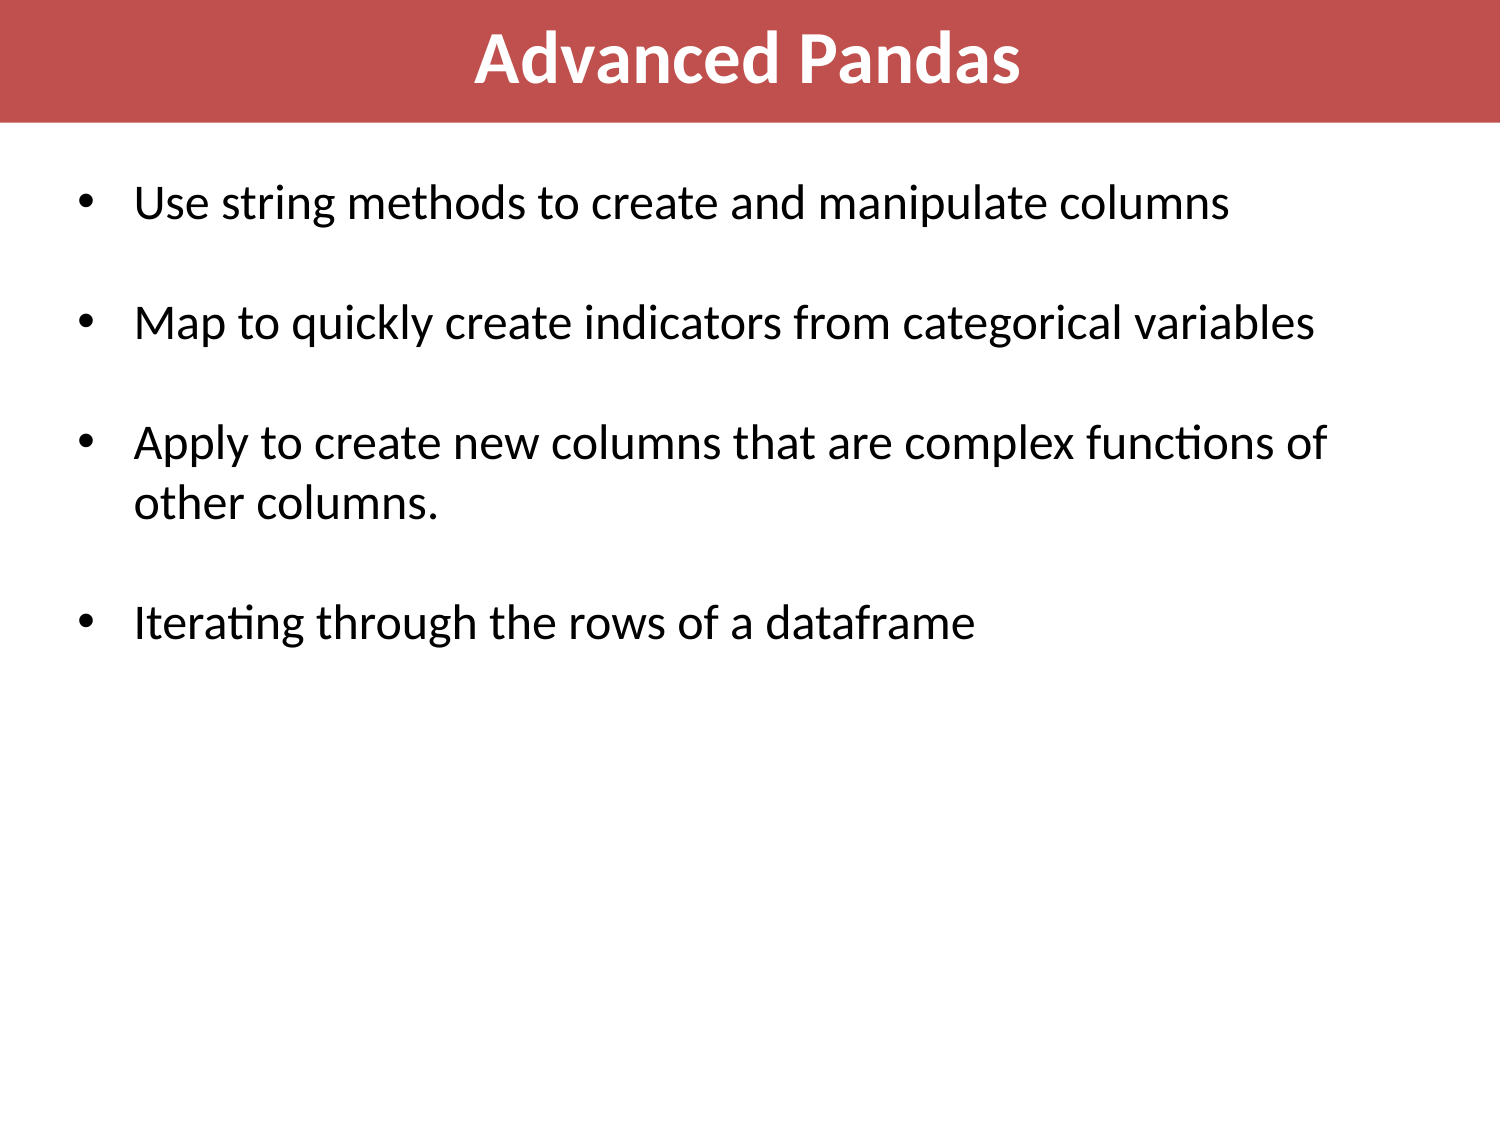

Advanced Pandas

Use string methods to create and manipulate columns

Map to quickly create indicators from categorical variables

Apply to create new columns that are complex functions of other columns.

Iterating through the rows of a dataframe